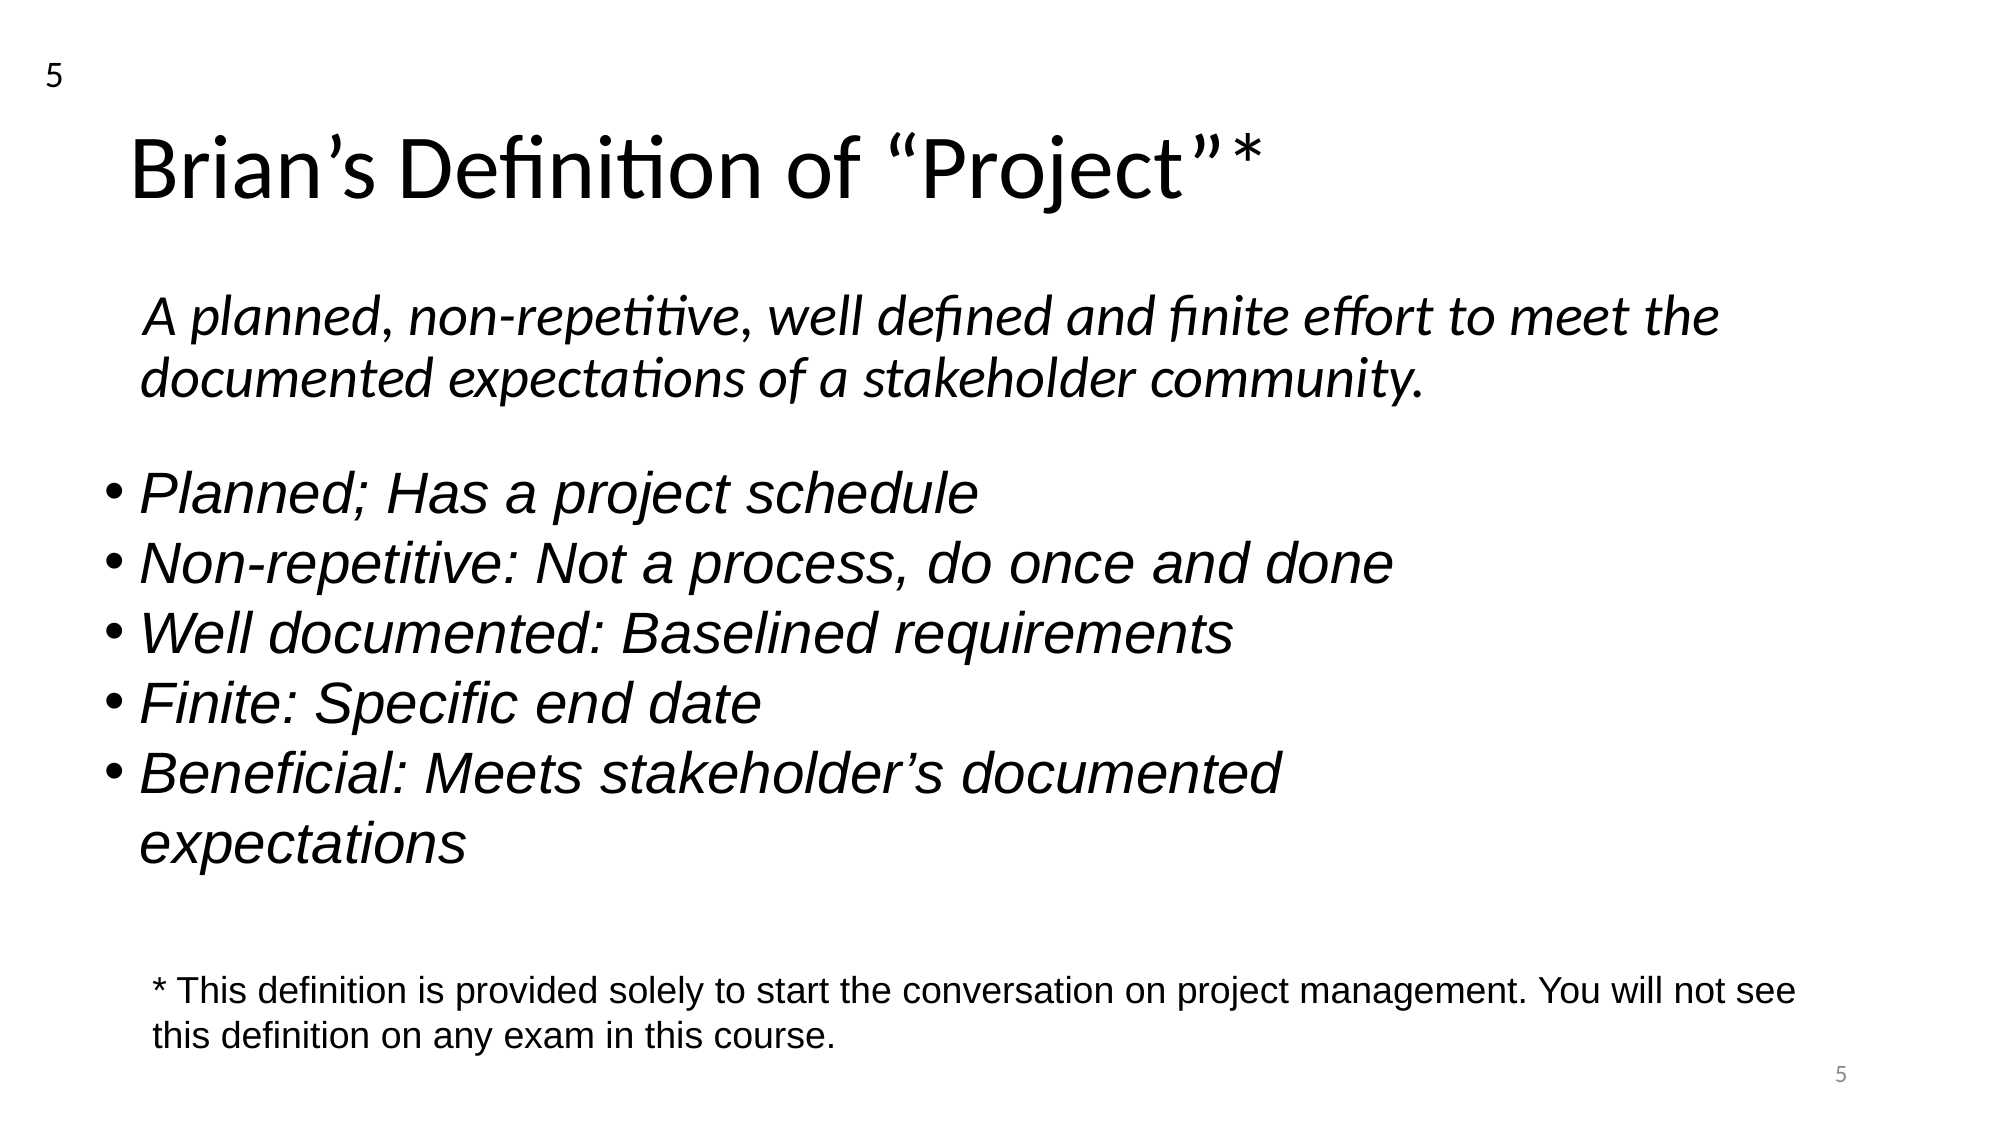

5
# Brian’s Definition of “Project”*
   A planned, non-repetitive, well defined and finite effort to meet the documented expectations of a stakeholder community.
Planned; Has a project schedule
Non-repetitive: Not a process, do once and done
Well documented: Baselined requirements
Finite: Specific end date
Beneficial: Meets stakeholder’s documented expectations
* This definition is provided solely to start the conversation on project management. You will not see this definition on any exam in this course.
5